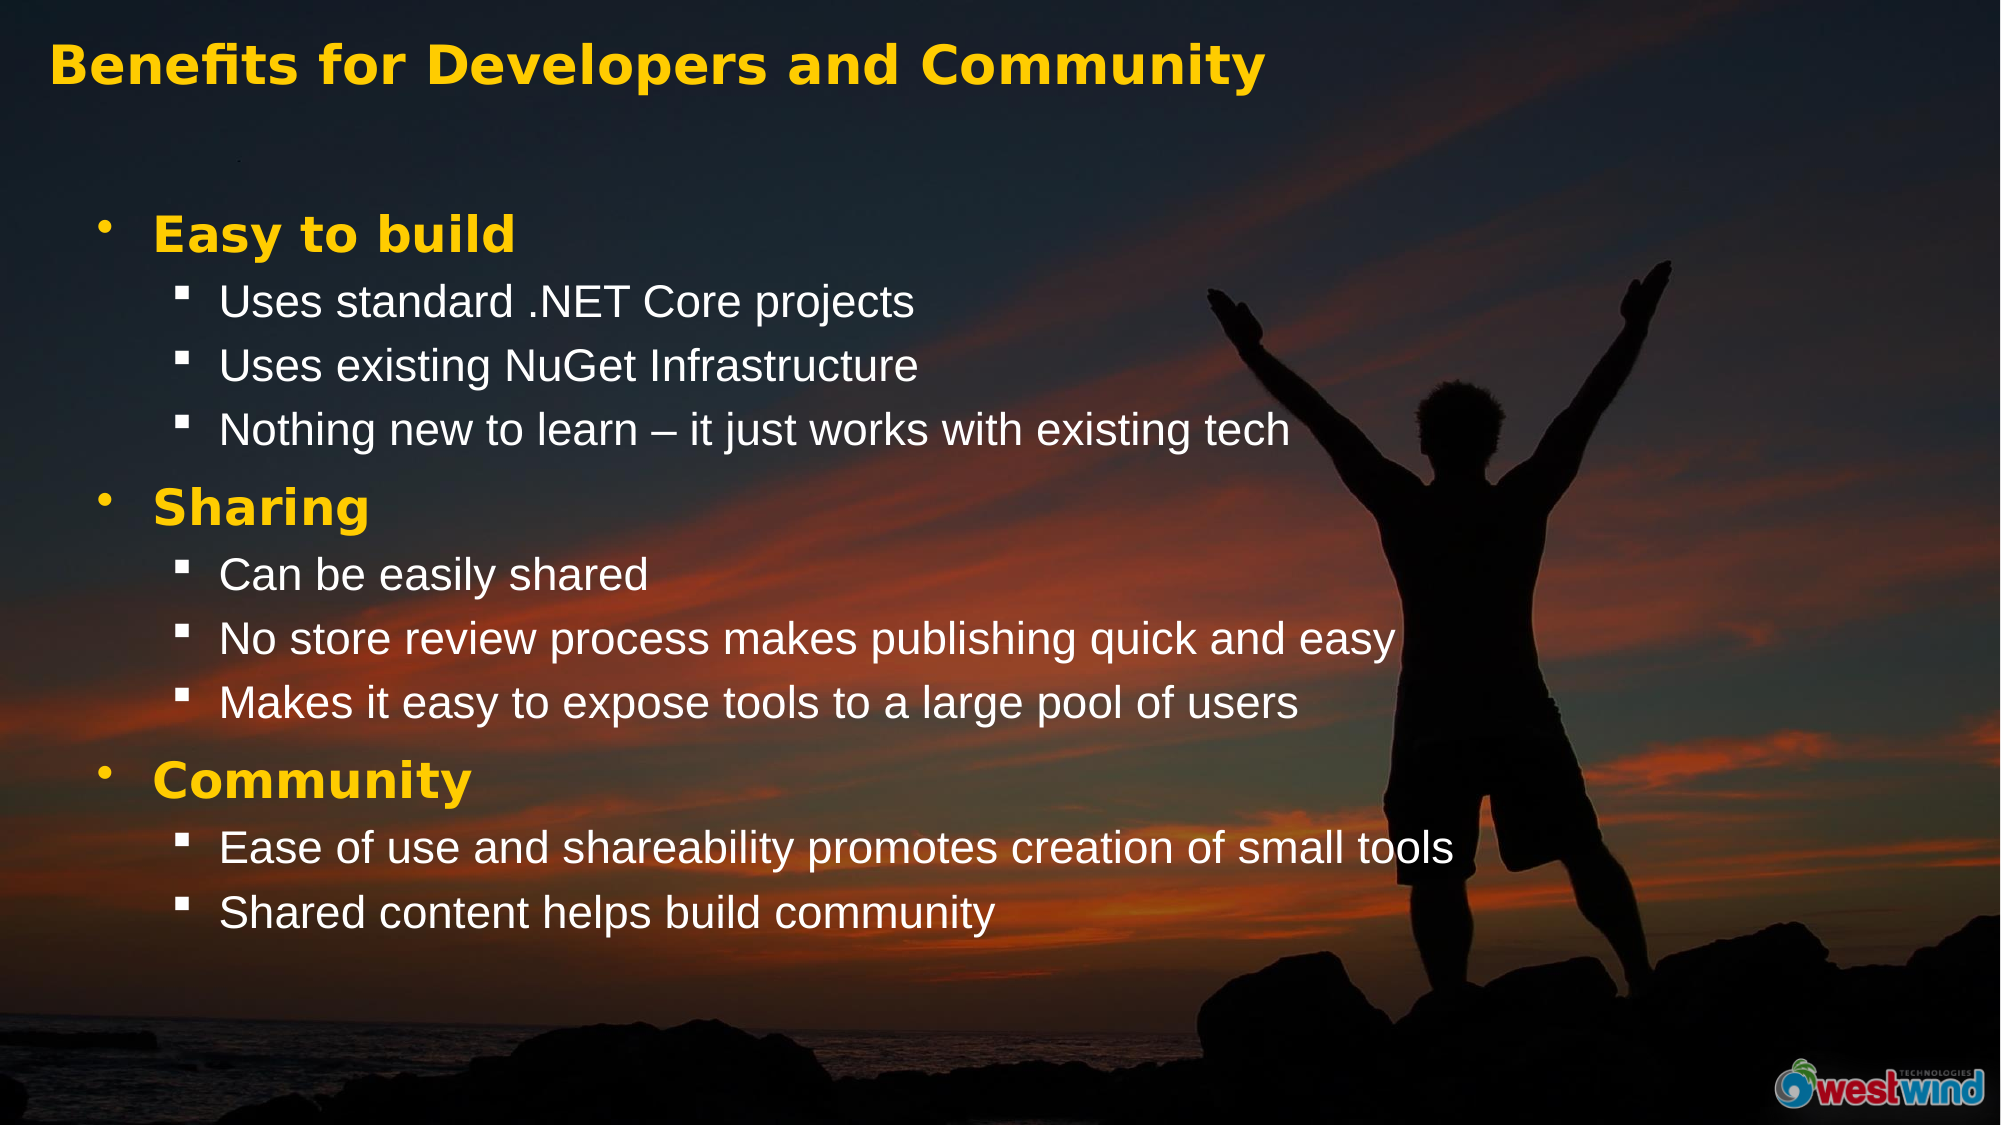

# Benefits for Developers and Community
Easy to build
Uses standard .NET Core projects
Uses existing NuGet Infrastructure
Nothing new to learn – it just works with existing tech
Sharing
Can be easily shared
No store review process makes publishing quick and easy
Makes it easy to expose tools to a large pool of users
Community
Ease of use and shareability promotes creation of small tools
Shared content helps build community